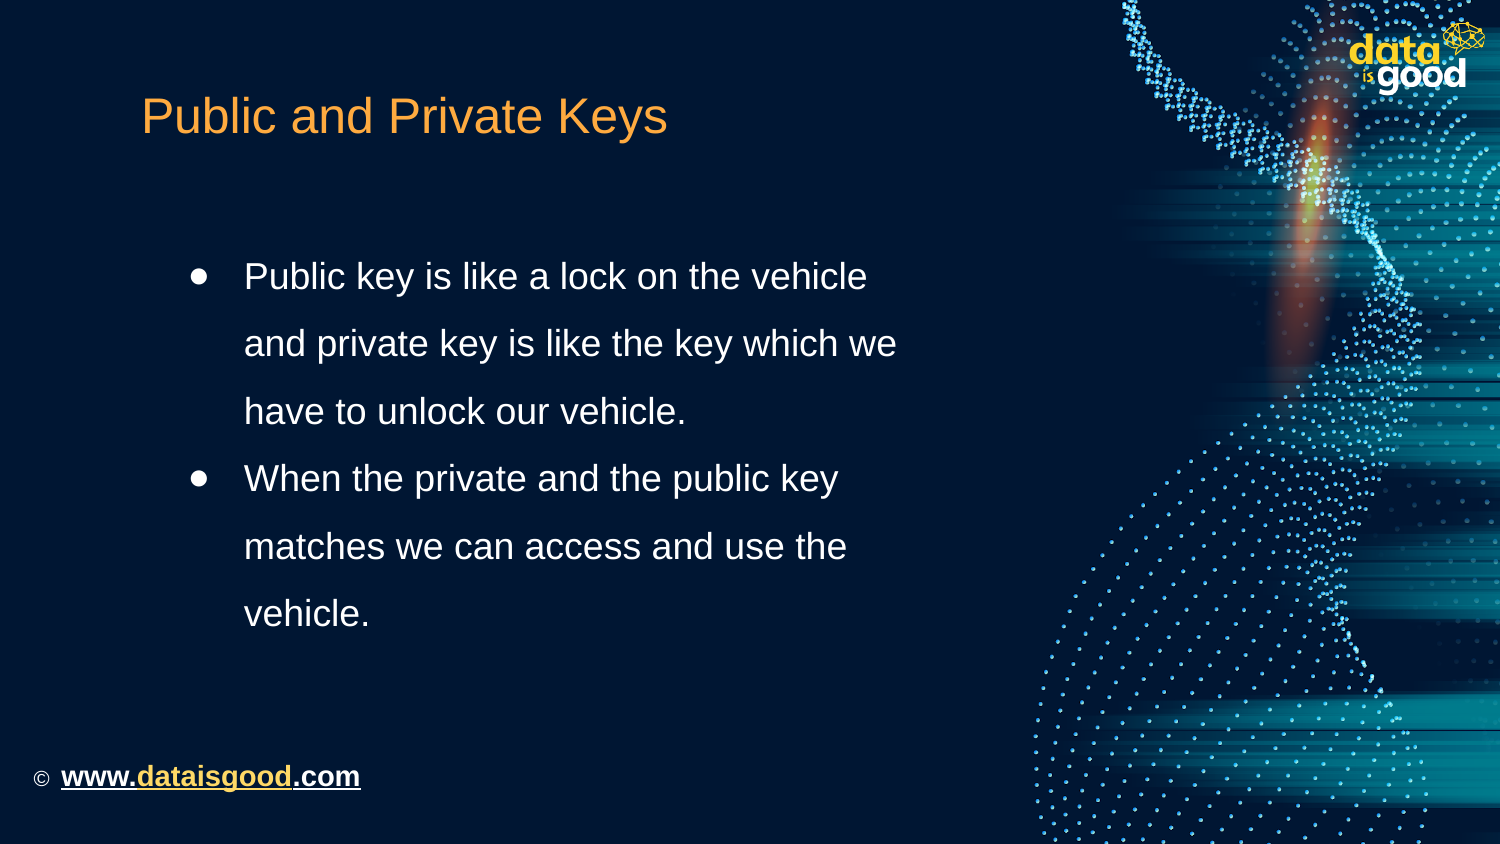

# Public and Private Keys
Public key is like a lock on the vehicle and private key is like the key which we have to unlock our vehicle.
When the private and the public key matches we can access and use the vehicle.